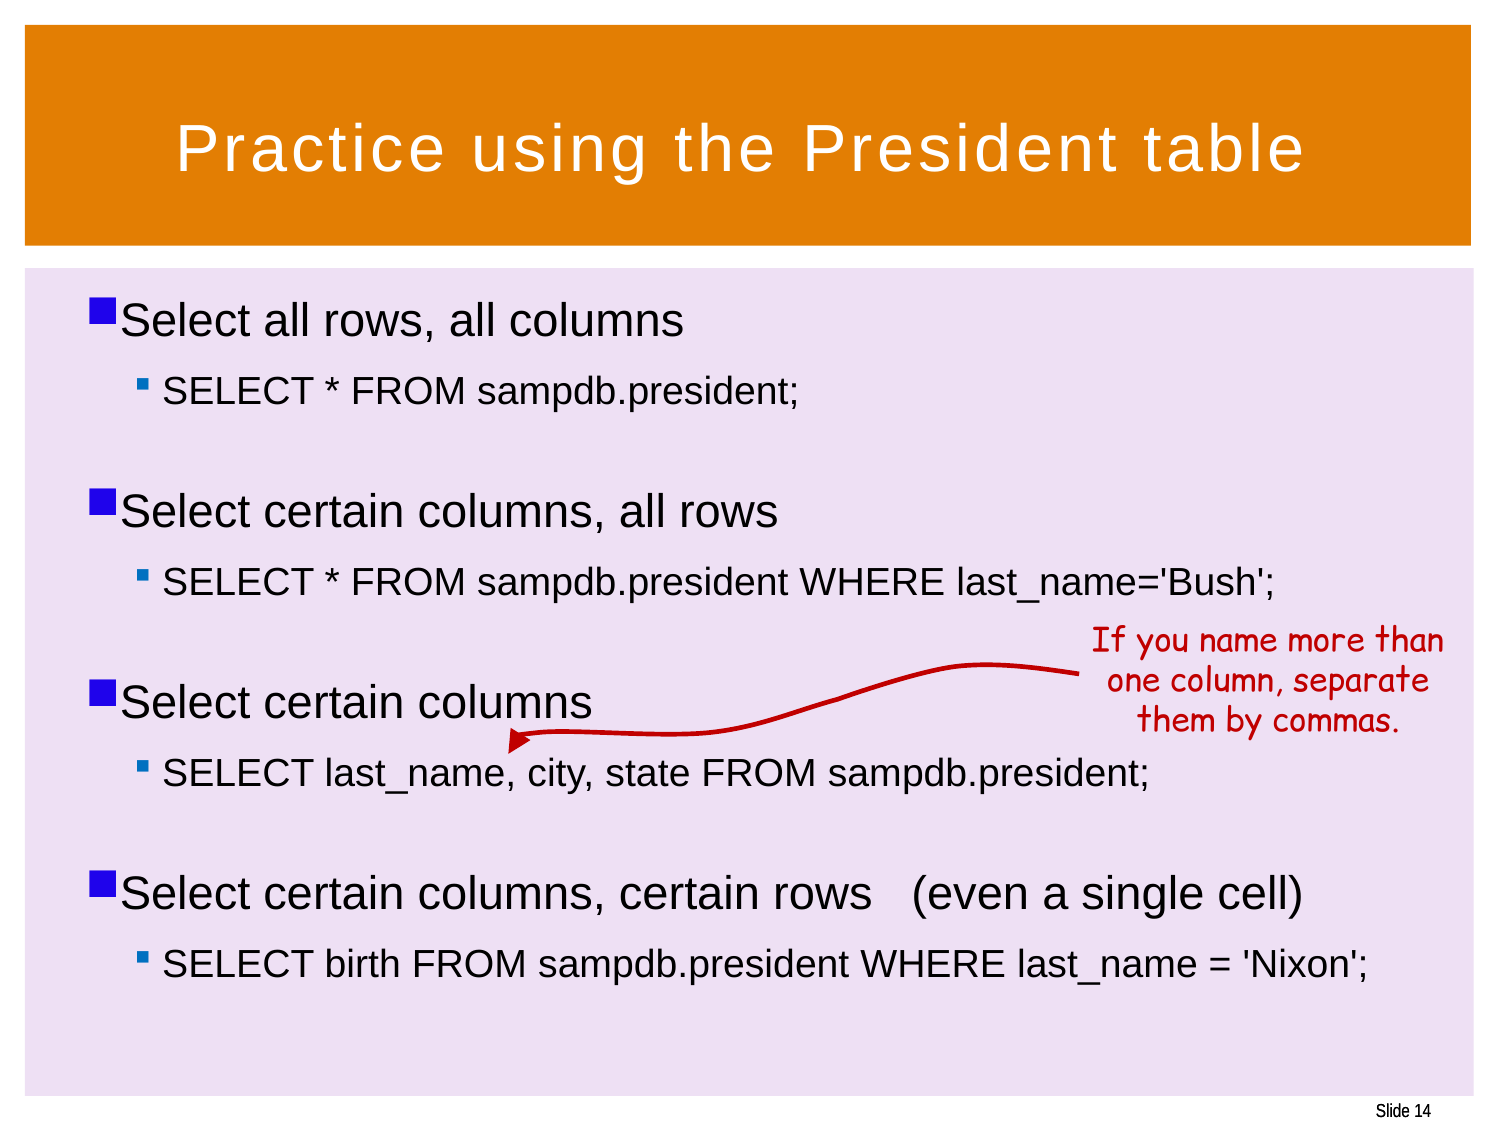

# Practice using the President table
Select all rows, all columns
SELECT * FROM sampdb.president;
Select certain columns, all rows
SELECT * FROM sampdb.president WHERE last_name='Bush';
Select certain columns
SELECT last_name, city, state FROM sampdb.president;
Select certain columns, certain rows   (even a single cell)
SELECT birth FROM sampdb.president WHERE last_name = 'Nixon';

If you name more than one column, separate them by commas.